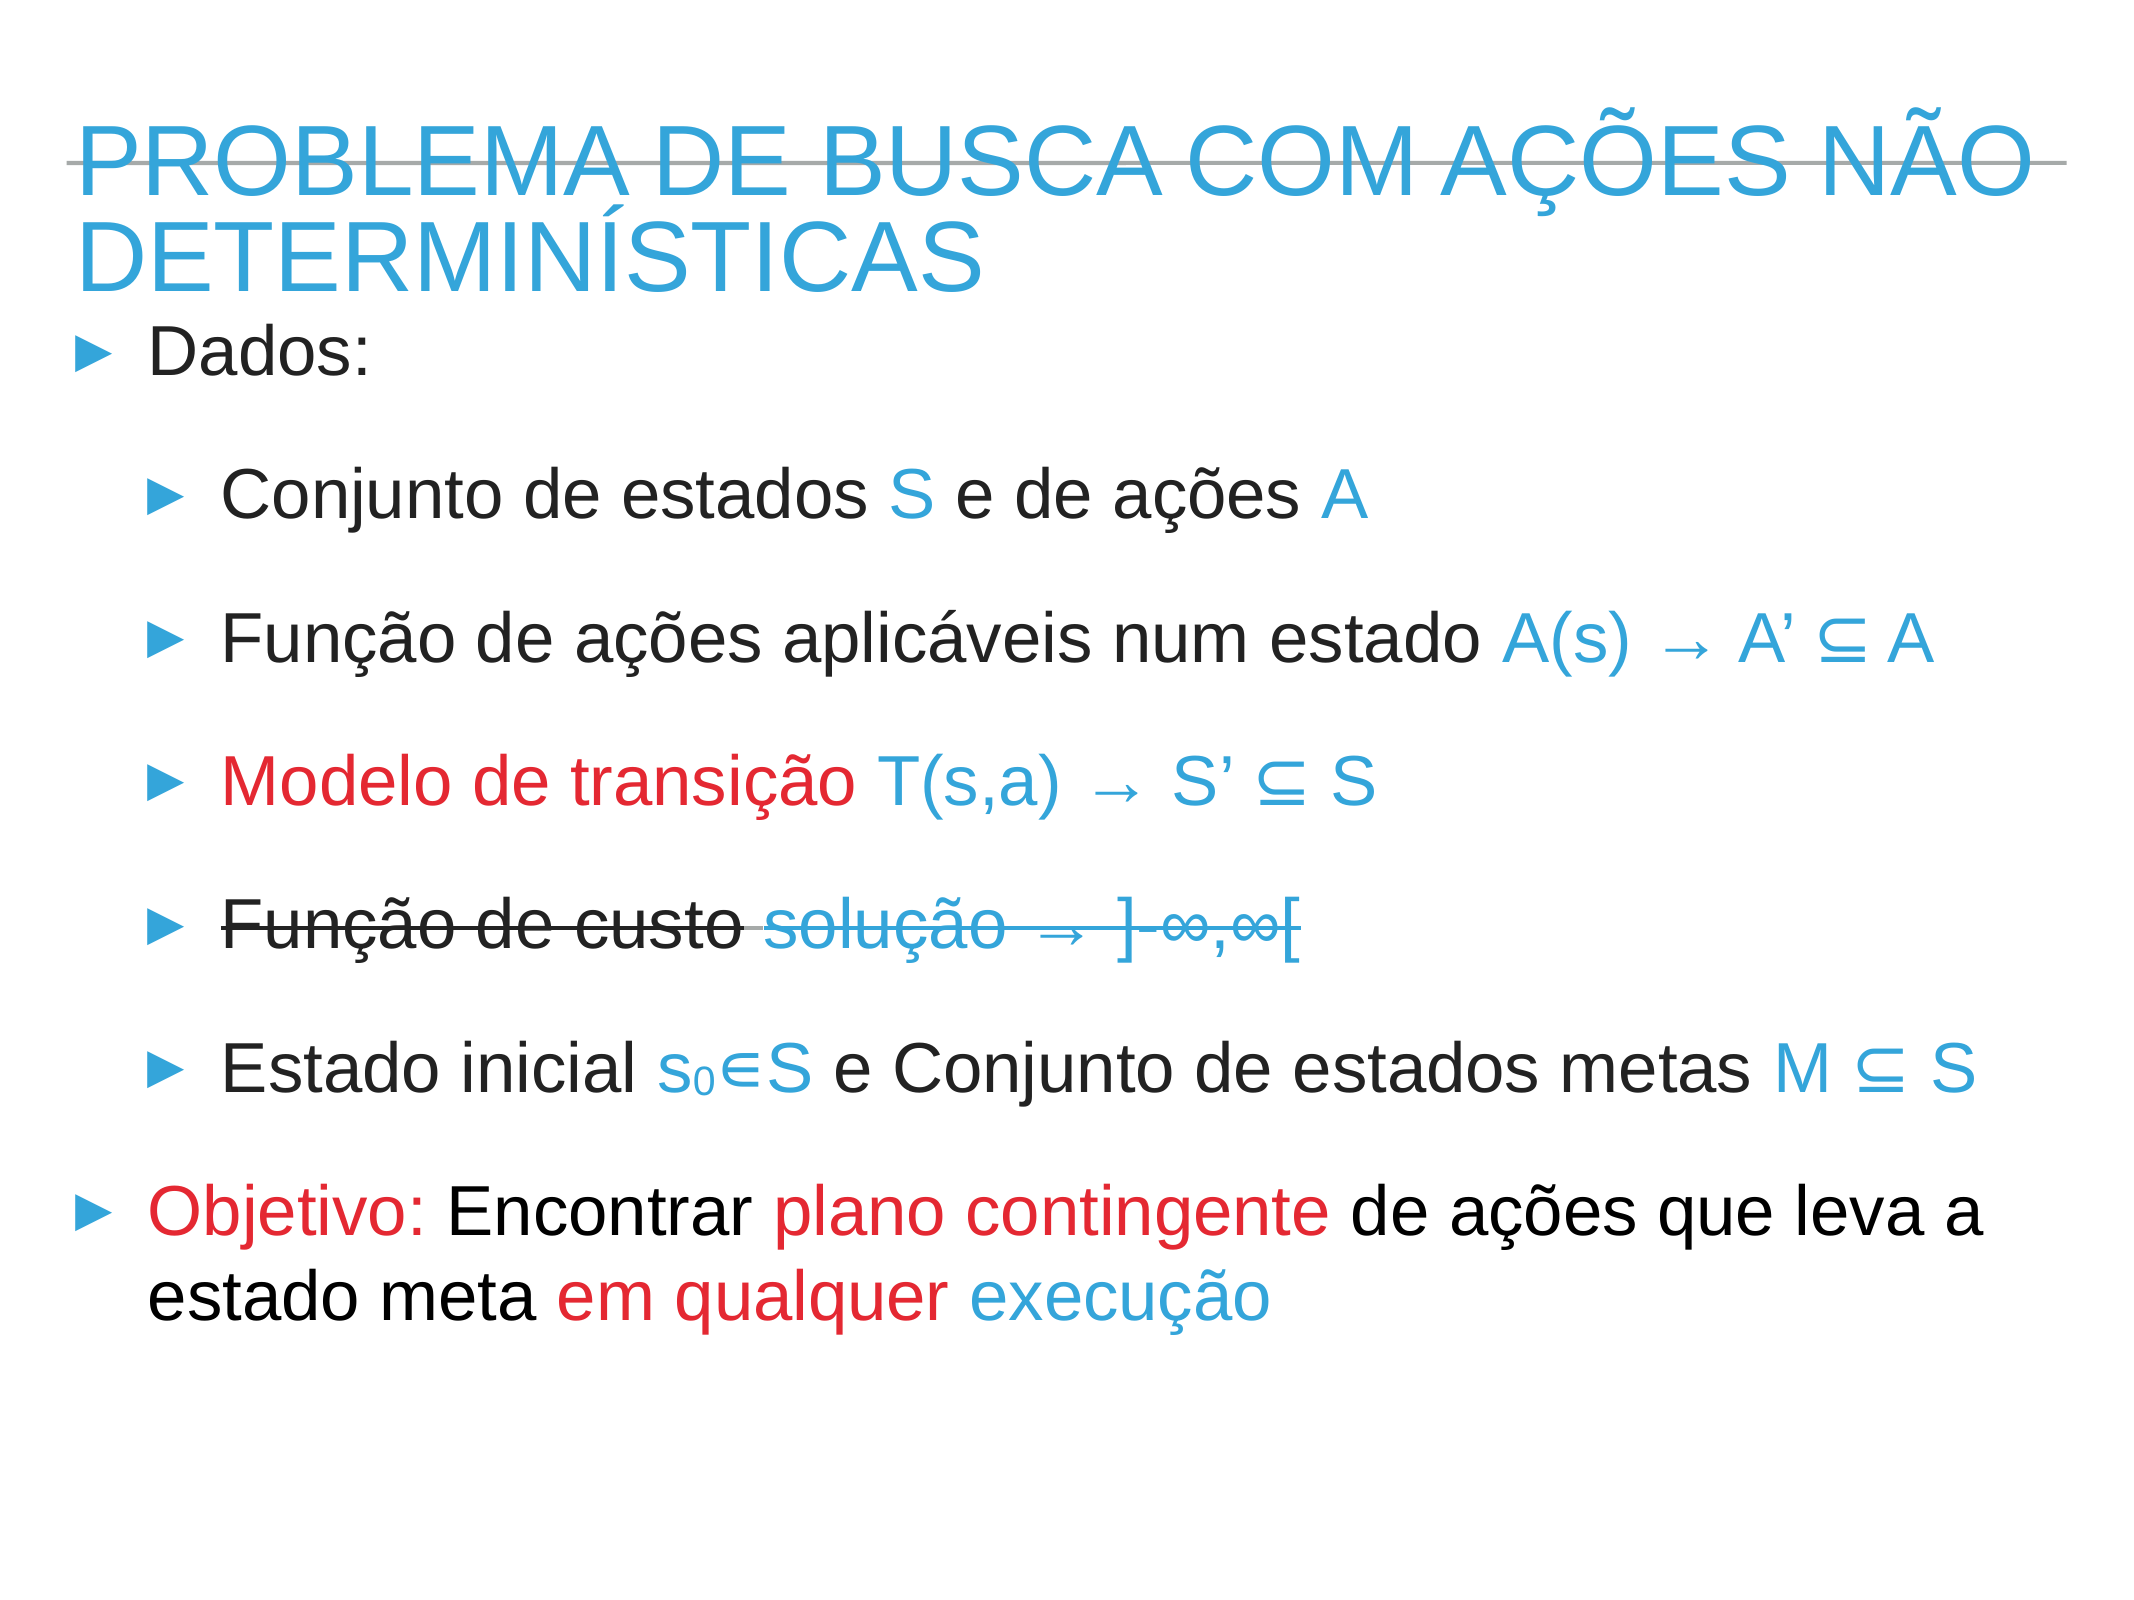

problema de busca com ações não determinísticas
Dados:
Conjunto de estados S e de ações A
Função de ações aplicáveis num estado A(s) → A’ ⊆ A
Modelo de transição T(s,a) → S’ ⊆ S
Função de custo solução → ]-∞,∞[
Estado inicial s0∊S e Conjunto de estados metas M ⊆ S
Objetivo: Encontrar plano contingente de ações que leva a estado meta em qualquer execução